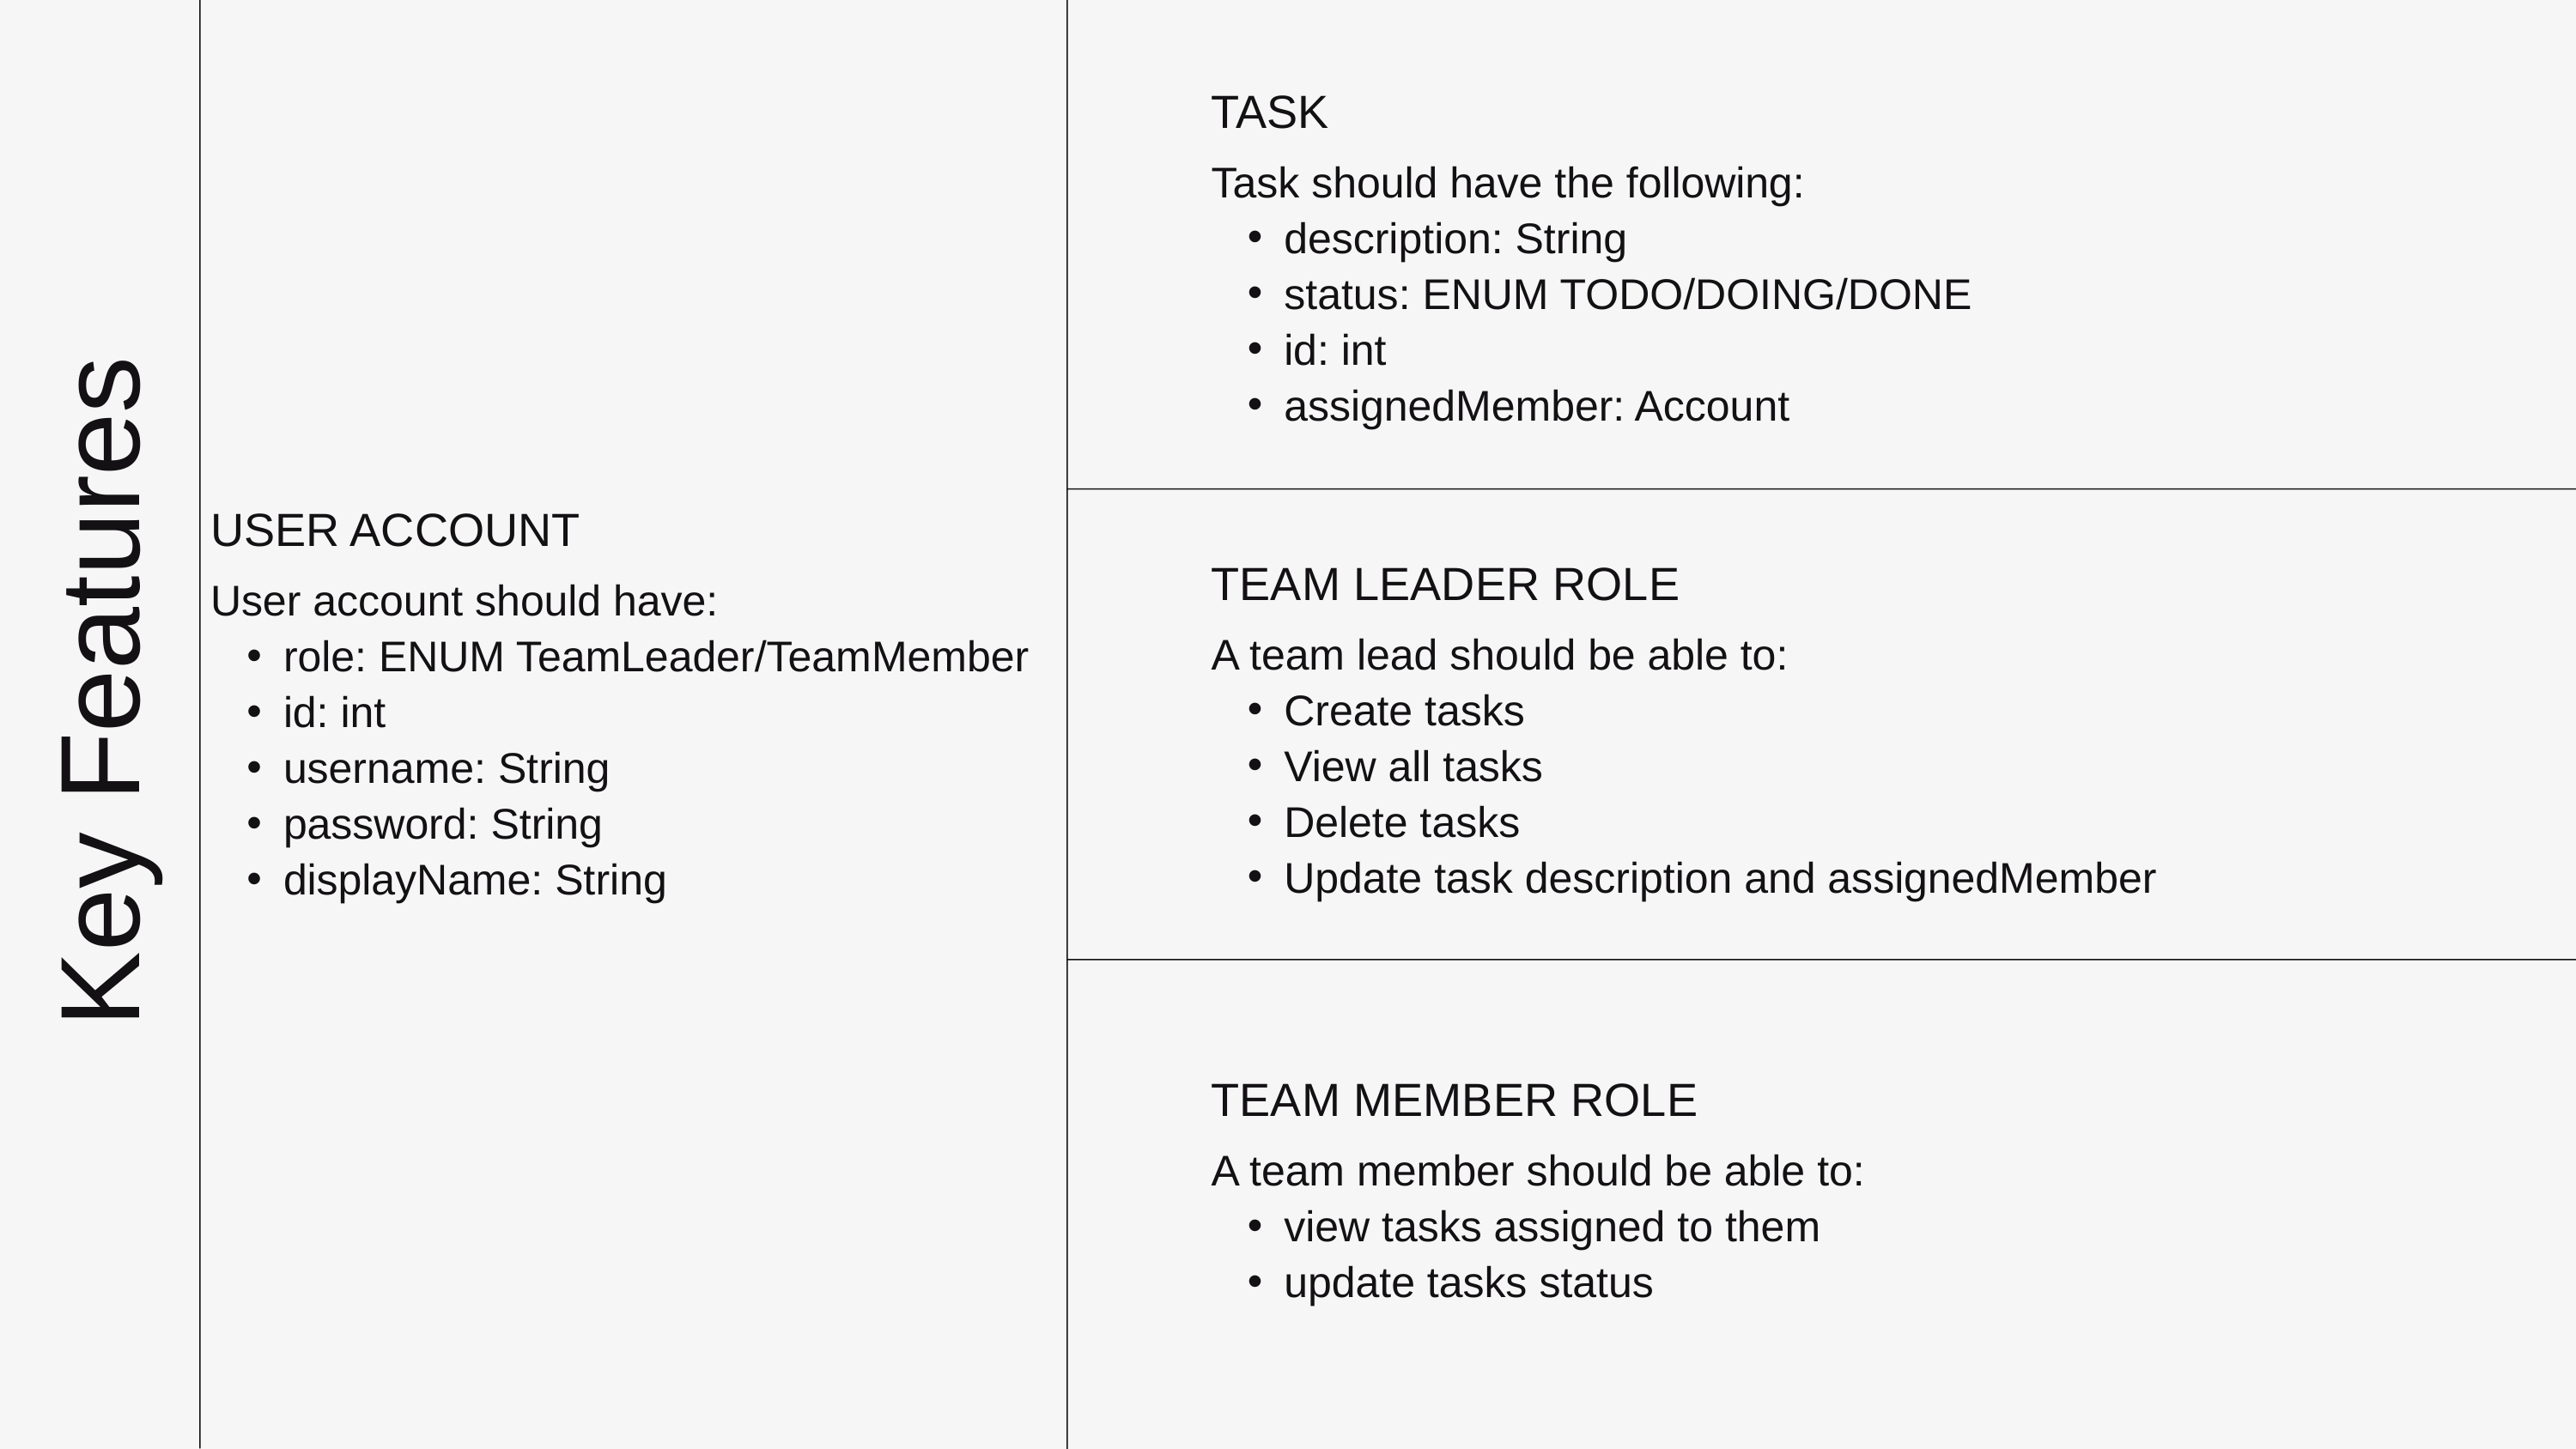

TASK
Task should have the following:
description: String
status: ENUM TODO/DOING/DONE
id: int
assignedMember: Account

USER ACCOUNT
User account should have:
role: ENUM TeamLeader/TeamMember
id: int
username: String
password: String
displayName: String

Key Features
TEAM LEADER ROLE
A team lead should be able to:
Create tasks
View all tasks
Delete tasks
Update task description and assignedMember
TEAM MEMBER ROLE
A team member should be able to:
view tasks assigned to them
update tasks status